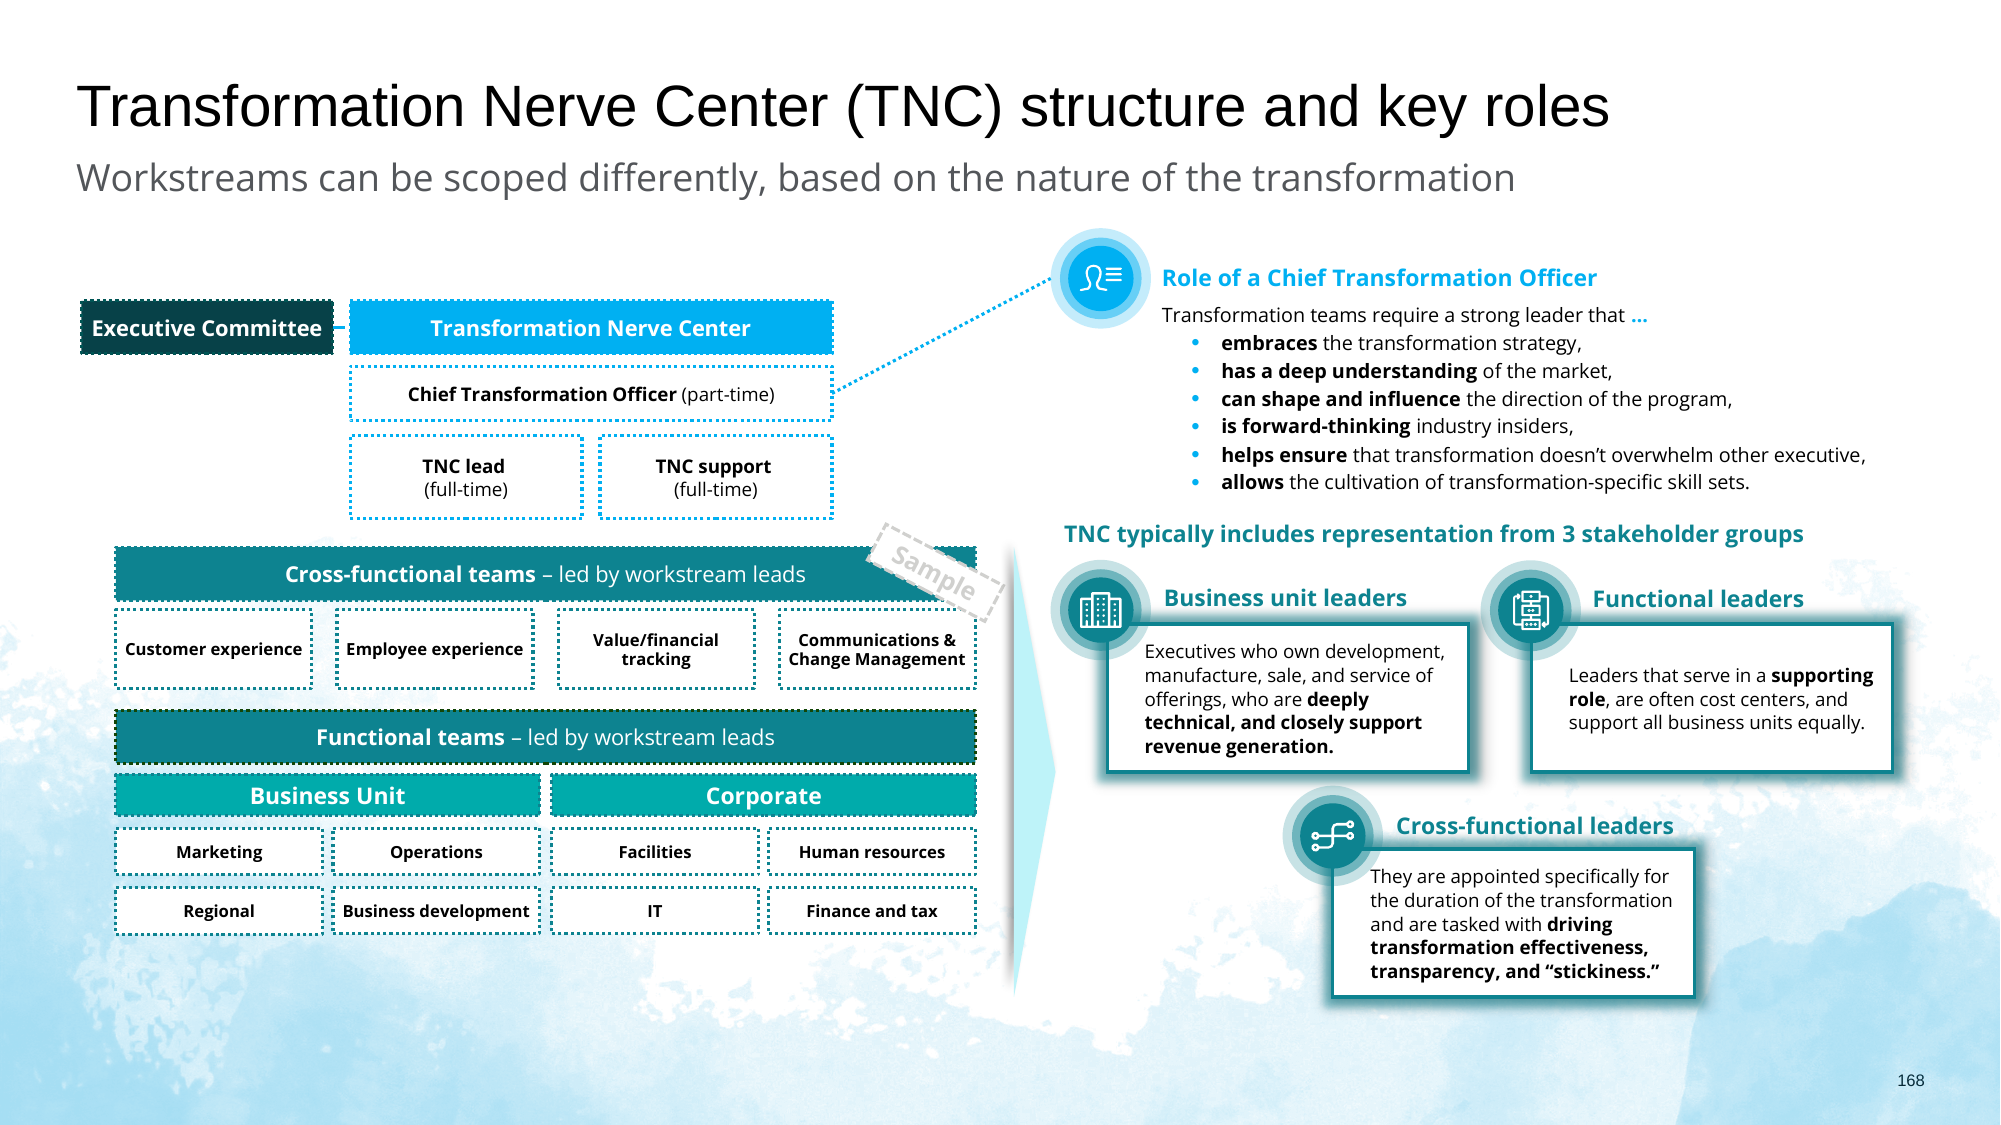

# Transformation Nerve Center (TNC) structure and key roles
Workstreams can be scoped differently, based on the nature of the transformation

Role of a Chief Transformation Officer
Executive Committee
Transformation Nerve Center
Transformation teams require a strong leader that …
embraces the transformation strategy,
has a deep understanding of the market,
can shape and influence the direction of the program,
is forward-thinking industry insiders,
helps ensure that transformation doesn’t overwhelm other executive,
allows the cultivation of transformation-specific skill sets.
Chief Transformation Officer (part-time)
TNC lead
(full-time)
TNC support
(full-time)
TNC typically includes representation from 3 stakeholder groups
Cross-functional teams – led by workstream leads
Sample

Business unit leaders
Functional leaders
Communications & Change Management
Customer experience
Employee experience
Value/financial tracking
Executives who own development, manufacture, sale, and service of offerings, who are deeply technical, and closely support revenue generation.
Leaders that serve in a supporting role, are often cost centers, and support all business units equally.
Functional teams – led by workstream leads

Business Unit
Corporate

Cross-functional leaders
Marketing
Operations
Facilities
Human resources
They are appointed specifically for the duration of the transformation and are tasked with driving transformation effectiveness, transparency, and “stickiness.”
Business development
IT
Finance and tax
Regional